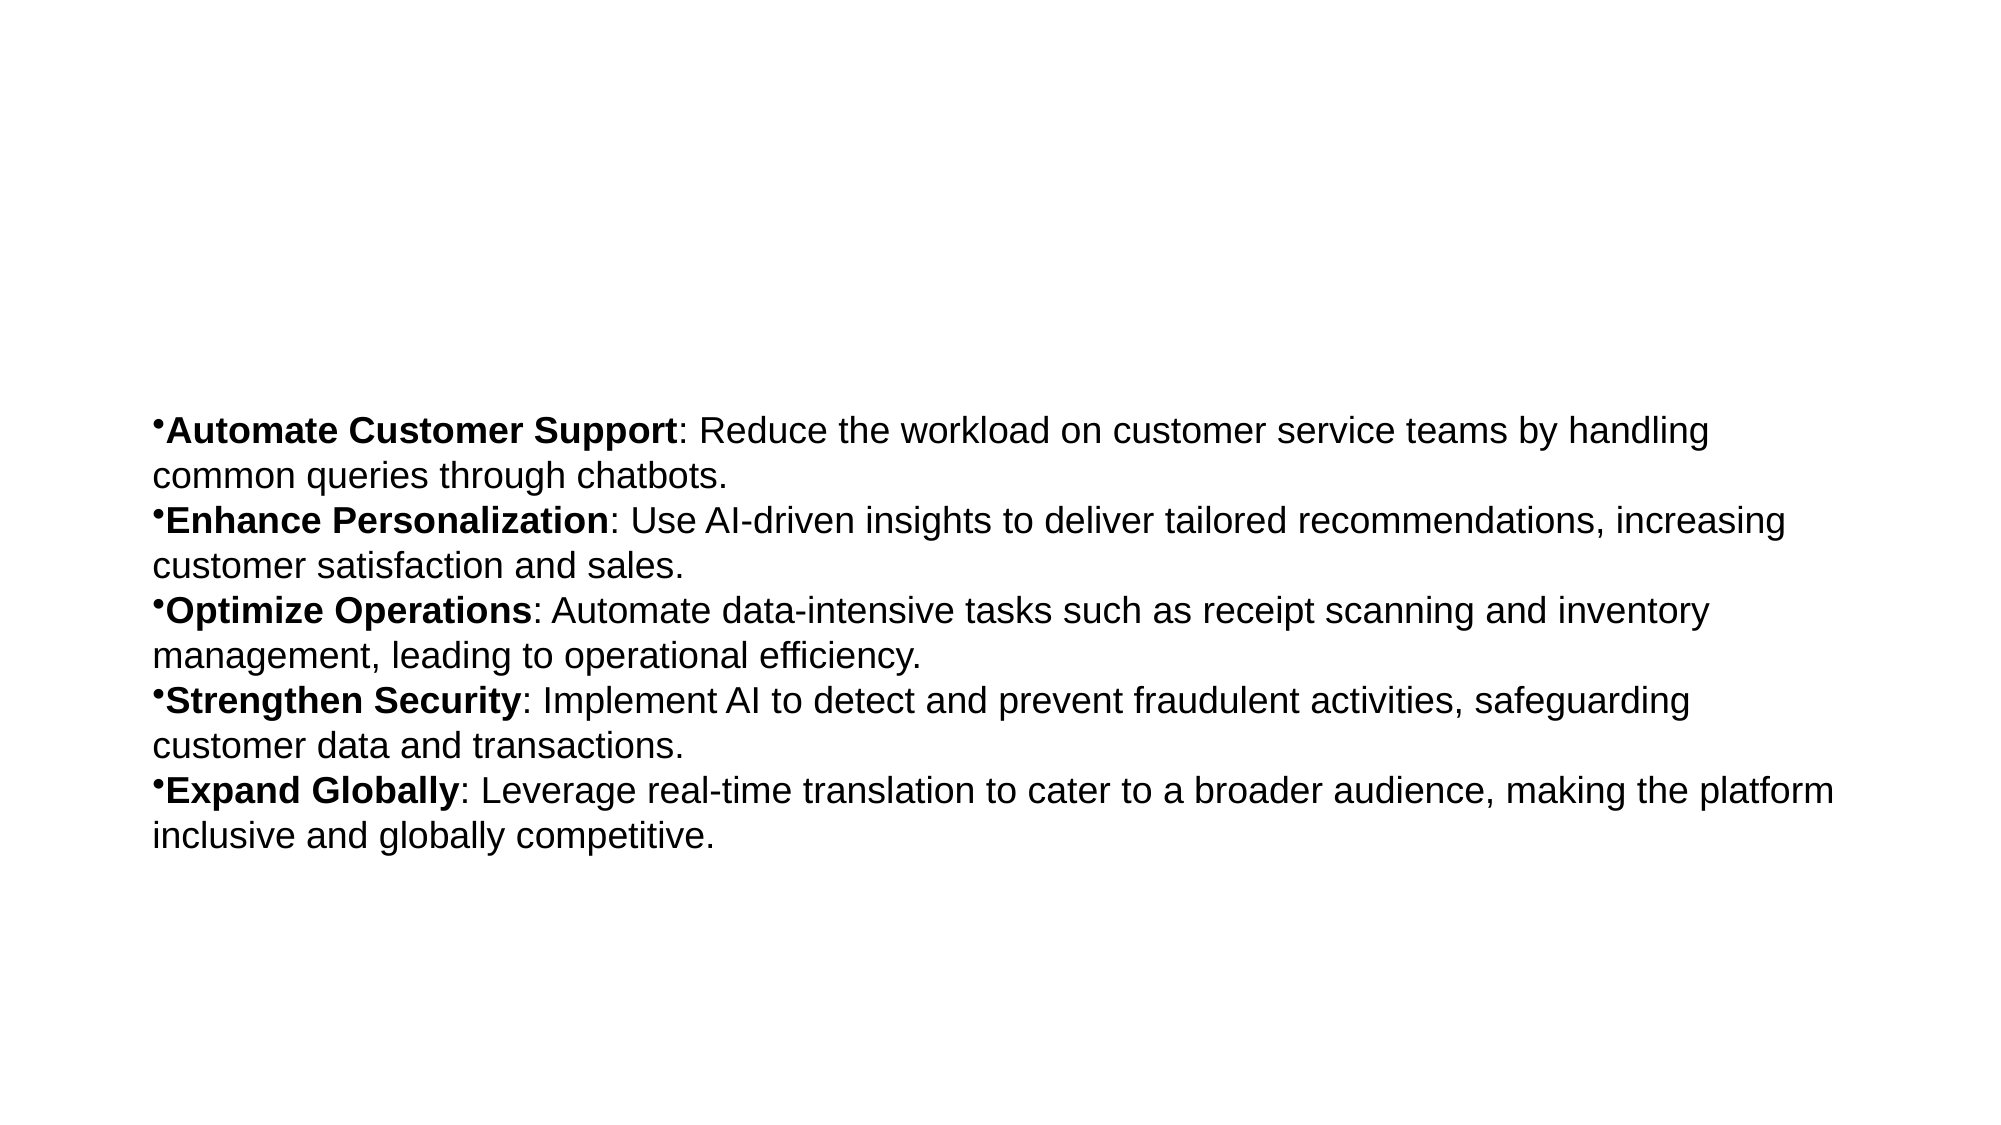

#
Automate Customer Support: Reduce the workload on customer service teams by handling common queries through chatbots.
Enhance Personalization: Use AI-driven insights to deliver tailored recommendations, increasing customer satisfaction and sales.
Optimize Operations: Automate data-intensive tasks such as receipt scanning and inventory management, leading to operational efficiency.
Strengthen Security: Implement AI to detect and prevent fraudulent activities, safeguarding customer data and transactions.
Expand Globally: Leverage real-time translation to cater to a broader audience, making the platform inclusive and globally competitive.